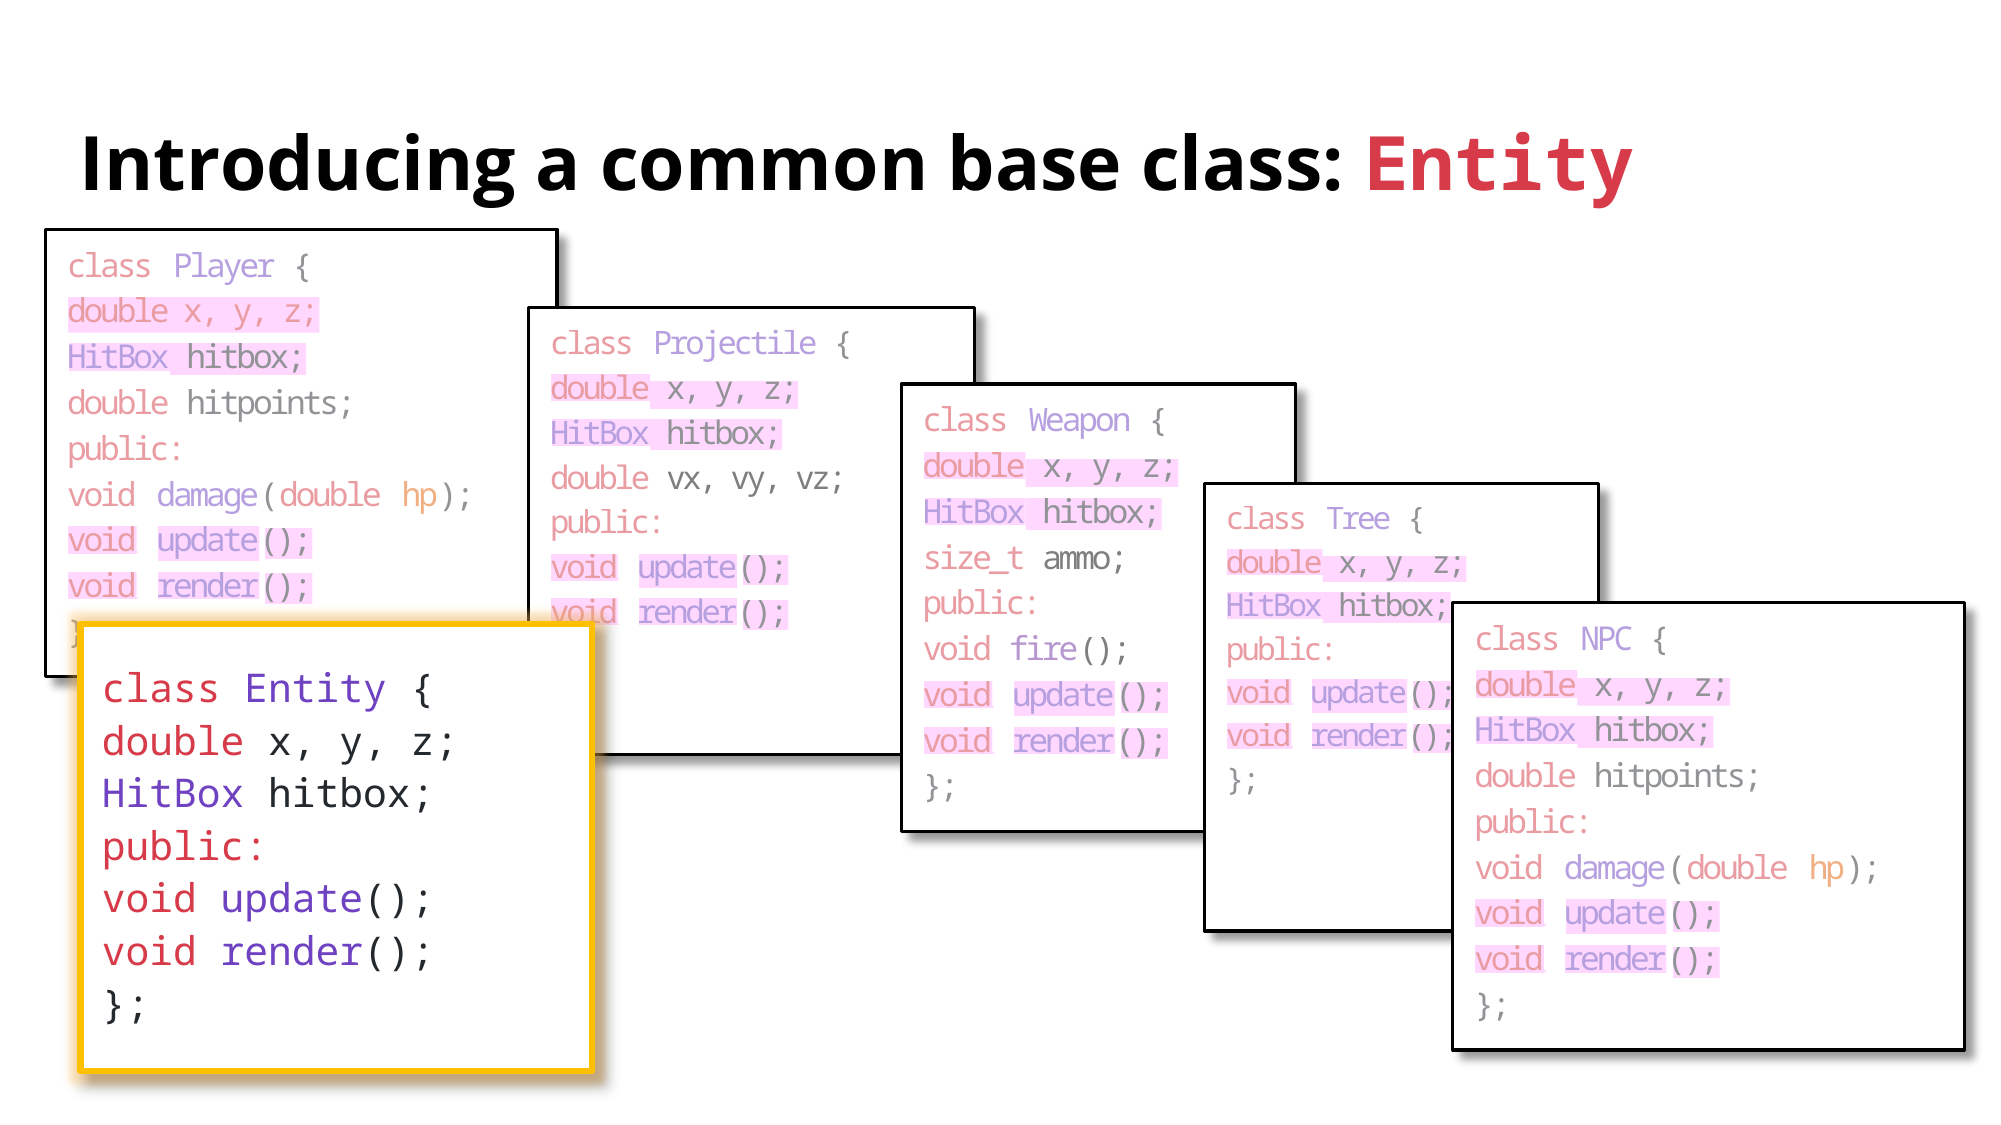

# Introducing a common base class: Entity
class Player {
	double x, y, z;
	HitBox hitbox;
	double hitpoints;
public:
	void damage(double hp);
	void update();
	void render();
};
class Projectile {
	double x, y, z;
	HitBox hitbox;
	double vx, vy, vz;
public:
	void update();
	void render();
};
class Weapon {
	double x, y, z;
	HitBox hitbox;
	size_t ammo;
public:
	void fire();
	void update();
	void render();
};
class Tree {
	double x, y, z;
	HitBox hitbox;
public:
	void update();
	void render();
};
class NPC {
	double x, y, z;
	HitBox hitbox;
	double hitpoints;
public:
	void damage(double hp);
	void update();
	void render();
};
class Entity {
	double x, y, z;
	HitBox hitbox;
public:
	void update();
	void render();
};